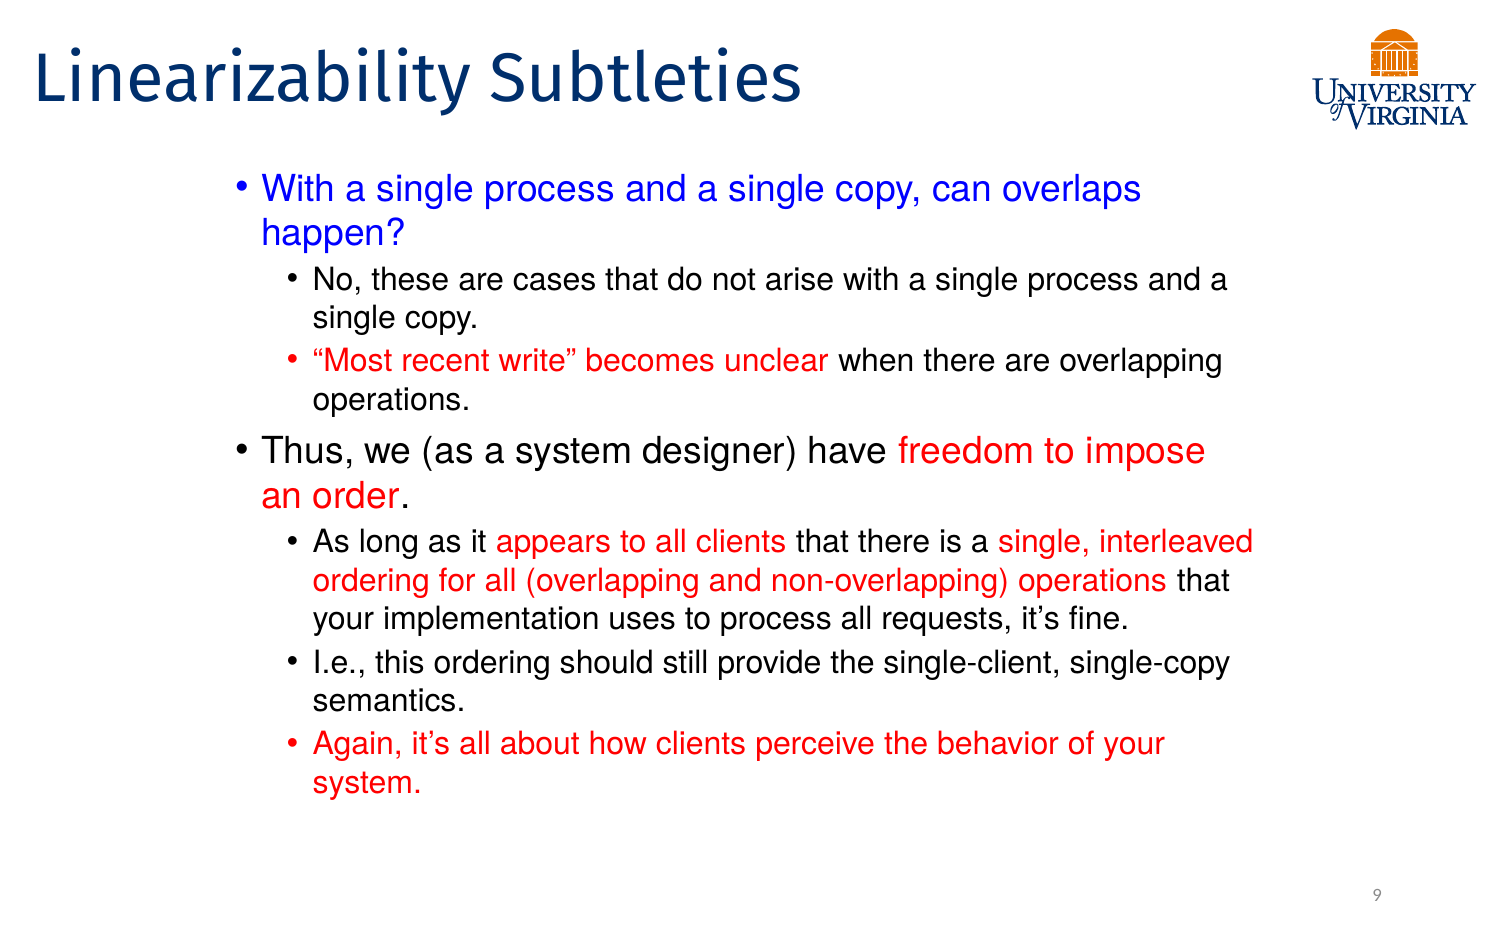

# Linearizability Subtleties
With a single process and a single copy, can overlaps happen?
No, these are cases that do not arise with a single process and a single copy.
“Most recent write” becomes unclear when there are overlapping operations.
Thus, we (as a system designer) have freedom to impose an order.
As long as it appears to all clients that there is a single, interleaved ordering for all (overlapping and non-overlapping) operations that your implementation uses to process all requests, it’s fine.
I.e., this ordering should still provide the single-client, single-copy semantics.
Again, it’s all about how clients perceive the behavior of your system.
9